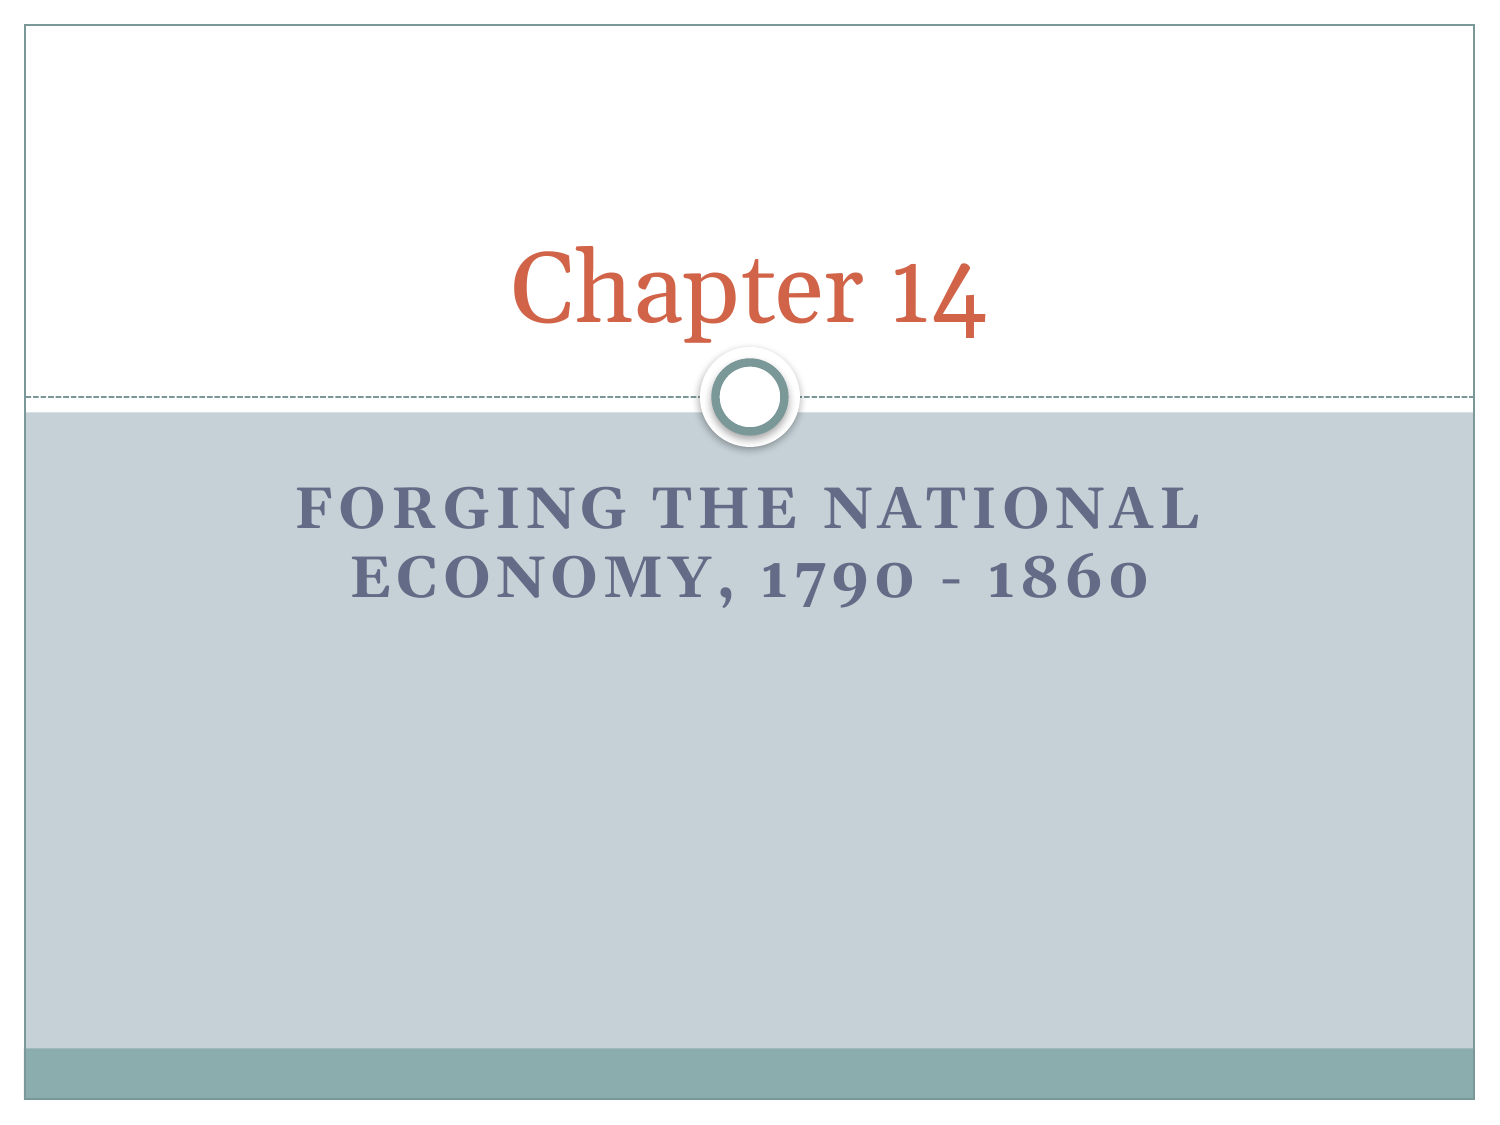

# Chapter 14
Forging the national economy, 1790 - 1860